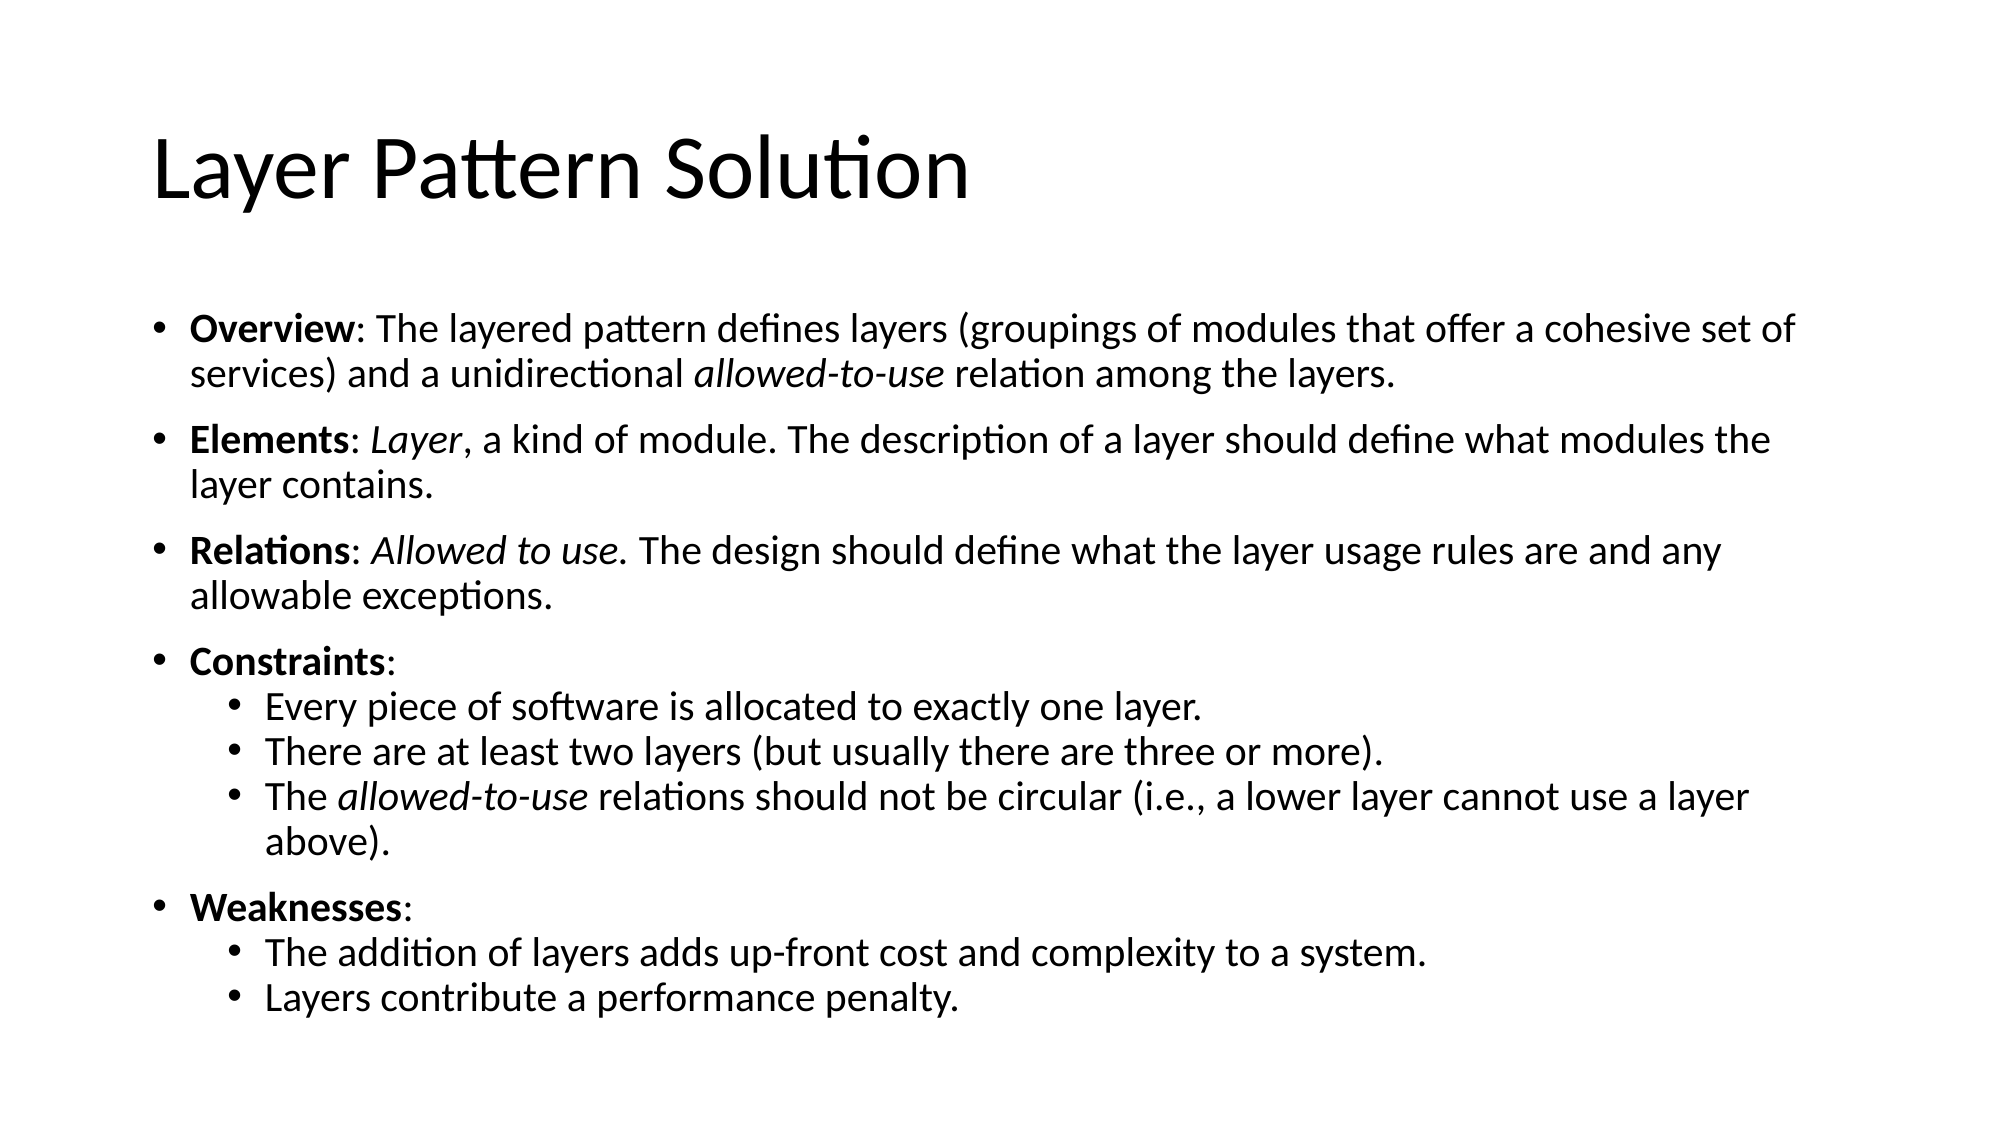

# Layer Pattern Solution
Overview: The layered pattern defines layers (groupings of modules that offer a cohesive set of services) and a unidirectional allowed-to-use relation among the layers.
Elements: Layer, a kind of module. The description of a layer should define what modules the layer contains.
Relations: Allowed to use. The design should define what the layer usage rules are and any allowable exceptions.
Constraints:
Every piece of software is allocated to exactly one layer.
There are at least two layers (but usually there are three or more).
The allowed-to-use relations should not be circular (i.e., a lower layer cannot use a layer above).
Weaknesses:
The addition of layers adds up-front cost and complexity to a system.
Layers contribute a performance penalty.